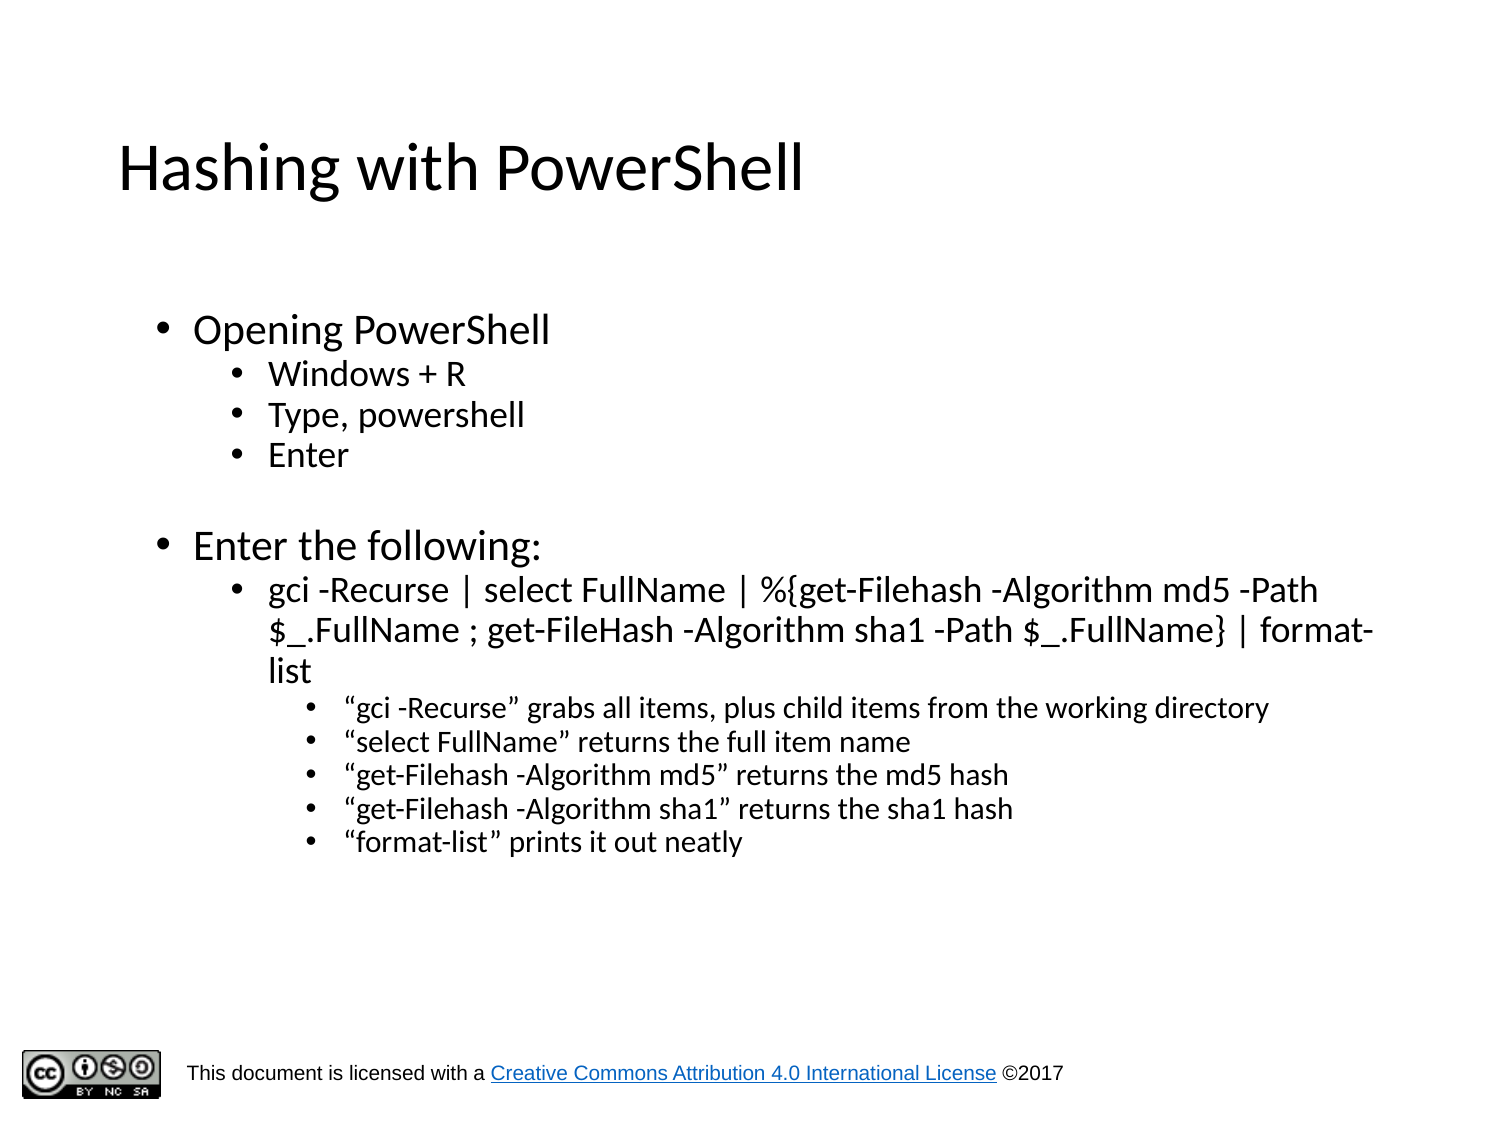

# Hashing with PowerShell
Opening PowerShell
Windows + R
Type, powershell
Enter

Enter the following:
gci -Recurse | select FullName | %{get-Filehash -Algorithm md5 -Path $_.FullName ; get-FileHash -Algorithm sha1 -Path $_.FullName} | format-list
“gci -Recurse” grabs all items, plus child items from the working directory
“select FullName” returns the full item name
“get-Filehash -Algorithm md5” returns the md5 hash
“get-Filehash -Algorithm sha1” returns the sha1 hash
“format-list” prints it out neatly